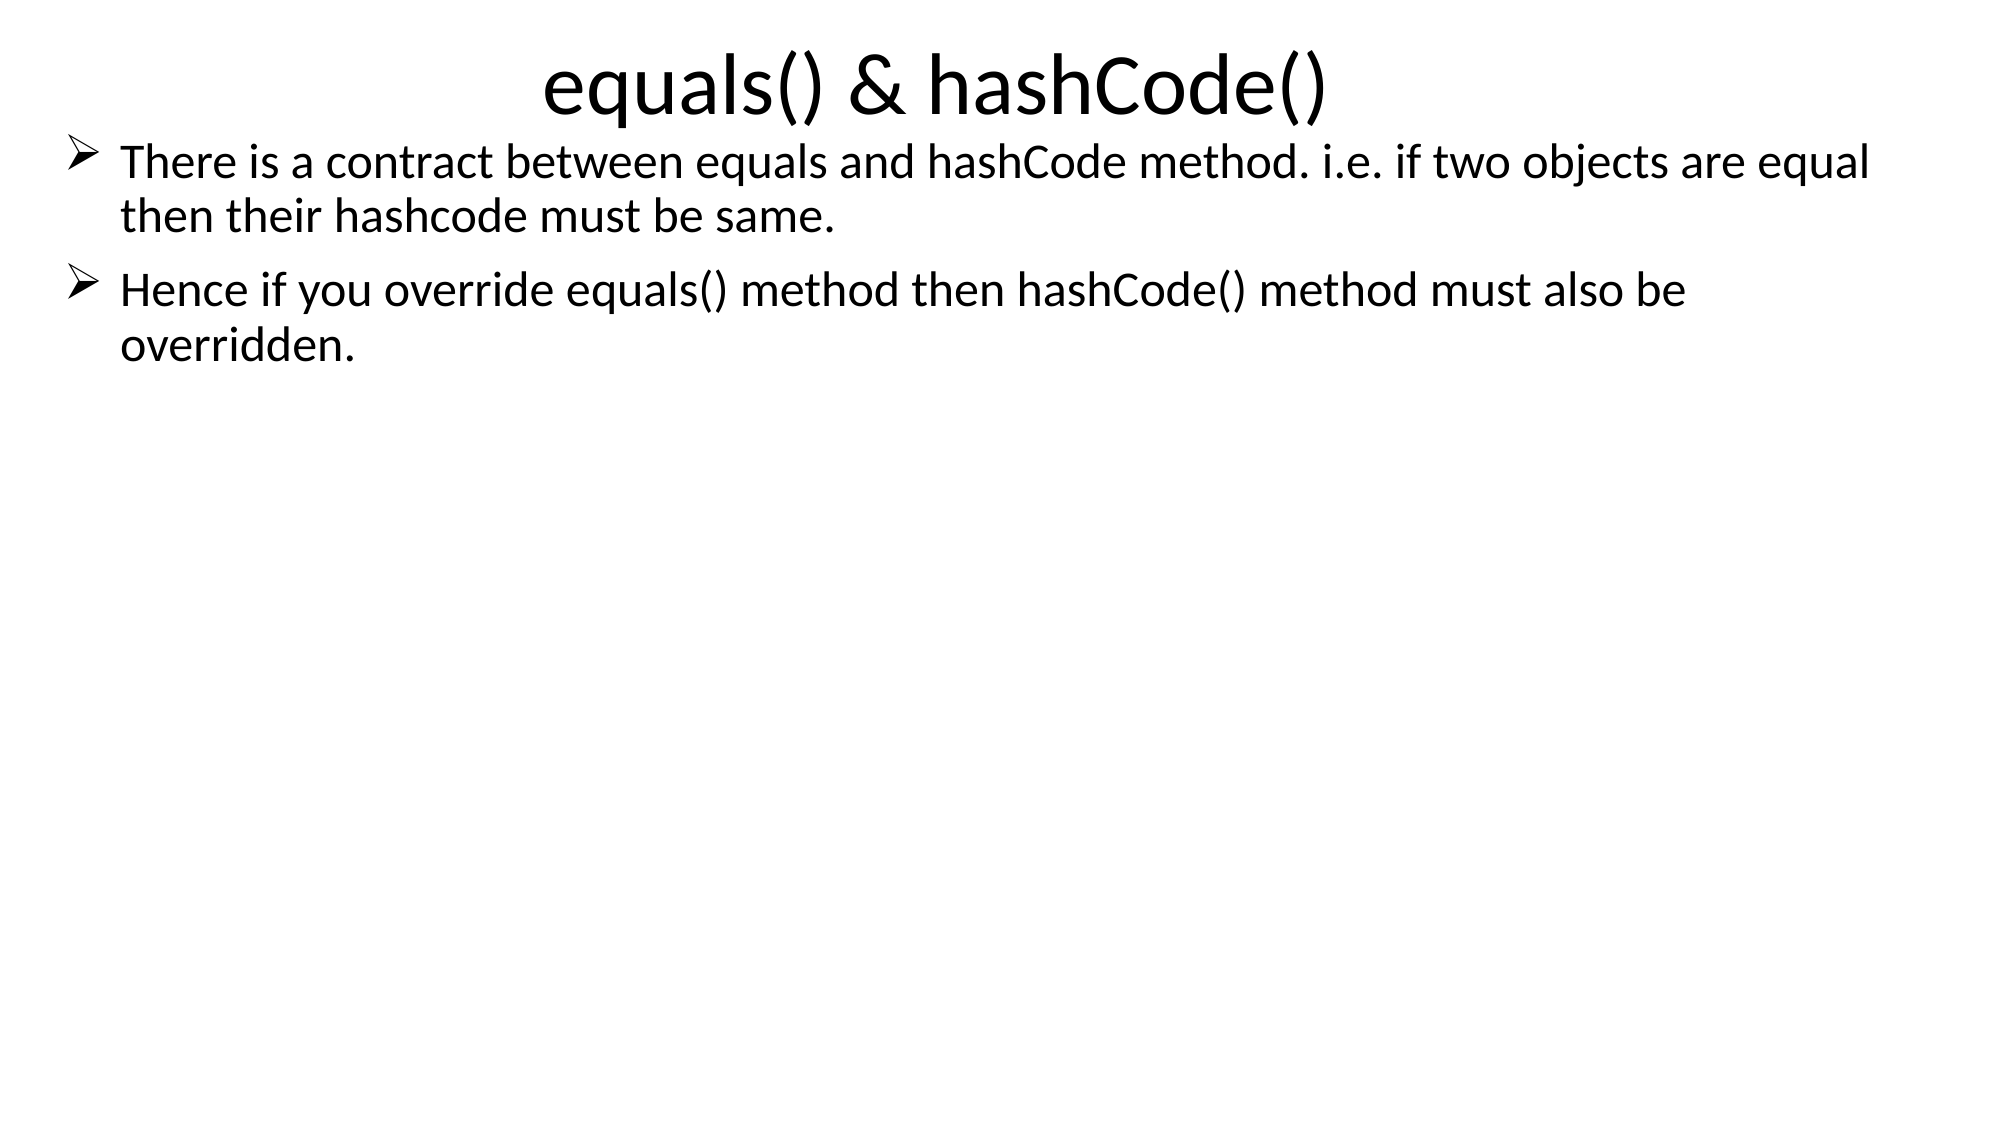

equals() & hashCode()
There is a contract between equals and hashCode method. i.e. if two objects are equal then their hashcode must be same.
Hence if you override equals() method then hashCode() method must also be overridden.